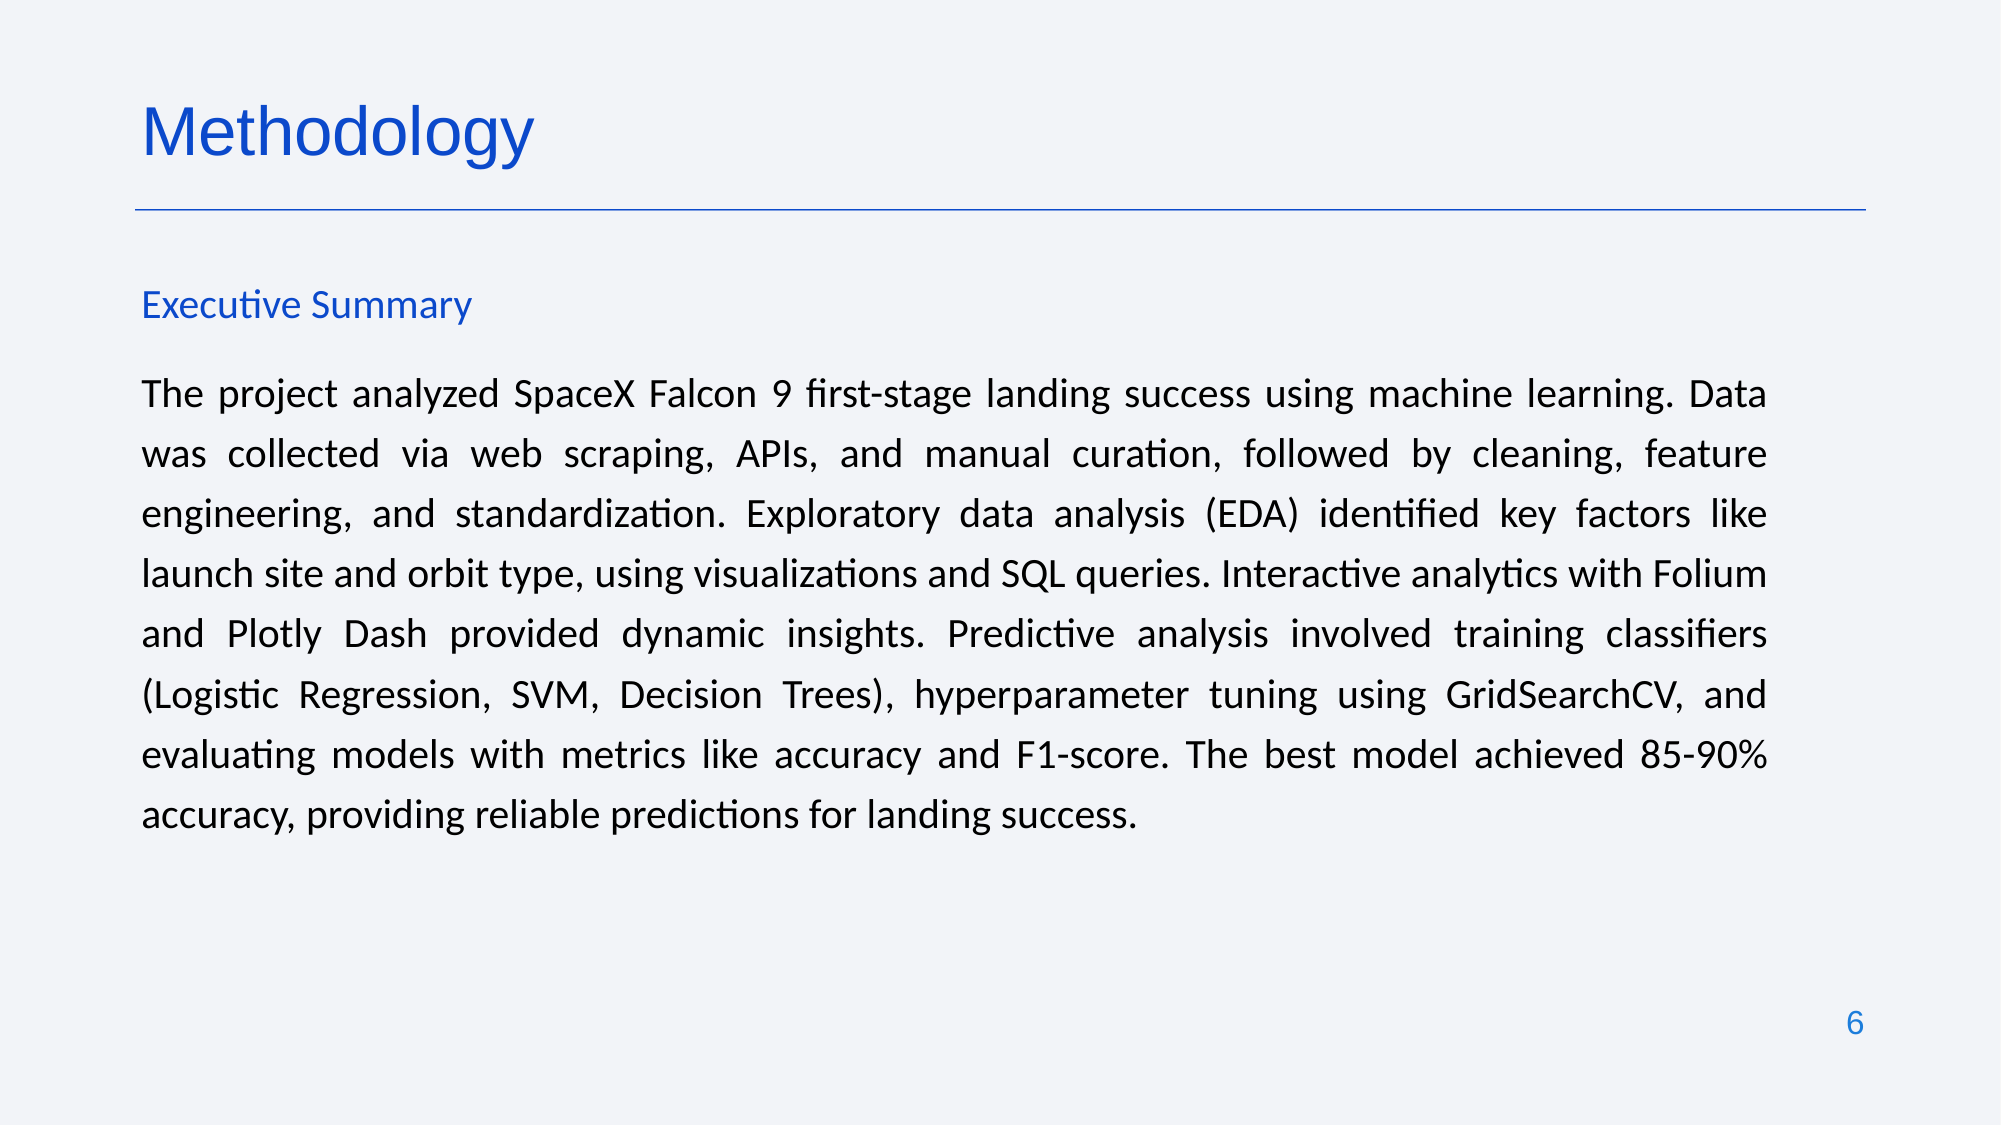

Methodology
Executive Summary
The project analyzed SpaceX Falcon 9 first-stage landing success using machine learning. Data was collected via web scraping, APIs, and manual curation, followed by cleaning, feature engineering, and standardization. Exploratory data analysis (EDA) identified key factors like launch site and orbit type, using visualizations and SQL queries. Interactive analytics with Folium and Plotly Dash provided dynamic insights. Predictive analysis involved training classifiers (Logistic Regression, SVM, Decision Trees), hyperparameter tuning using GridSearchCV, and evaluating models with metrics like accuracy and F1-score. The best model achieved 85-90% accuracy, providing reliable predictions for landing success.
6